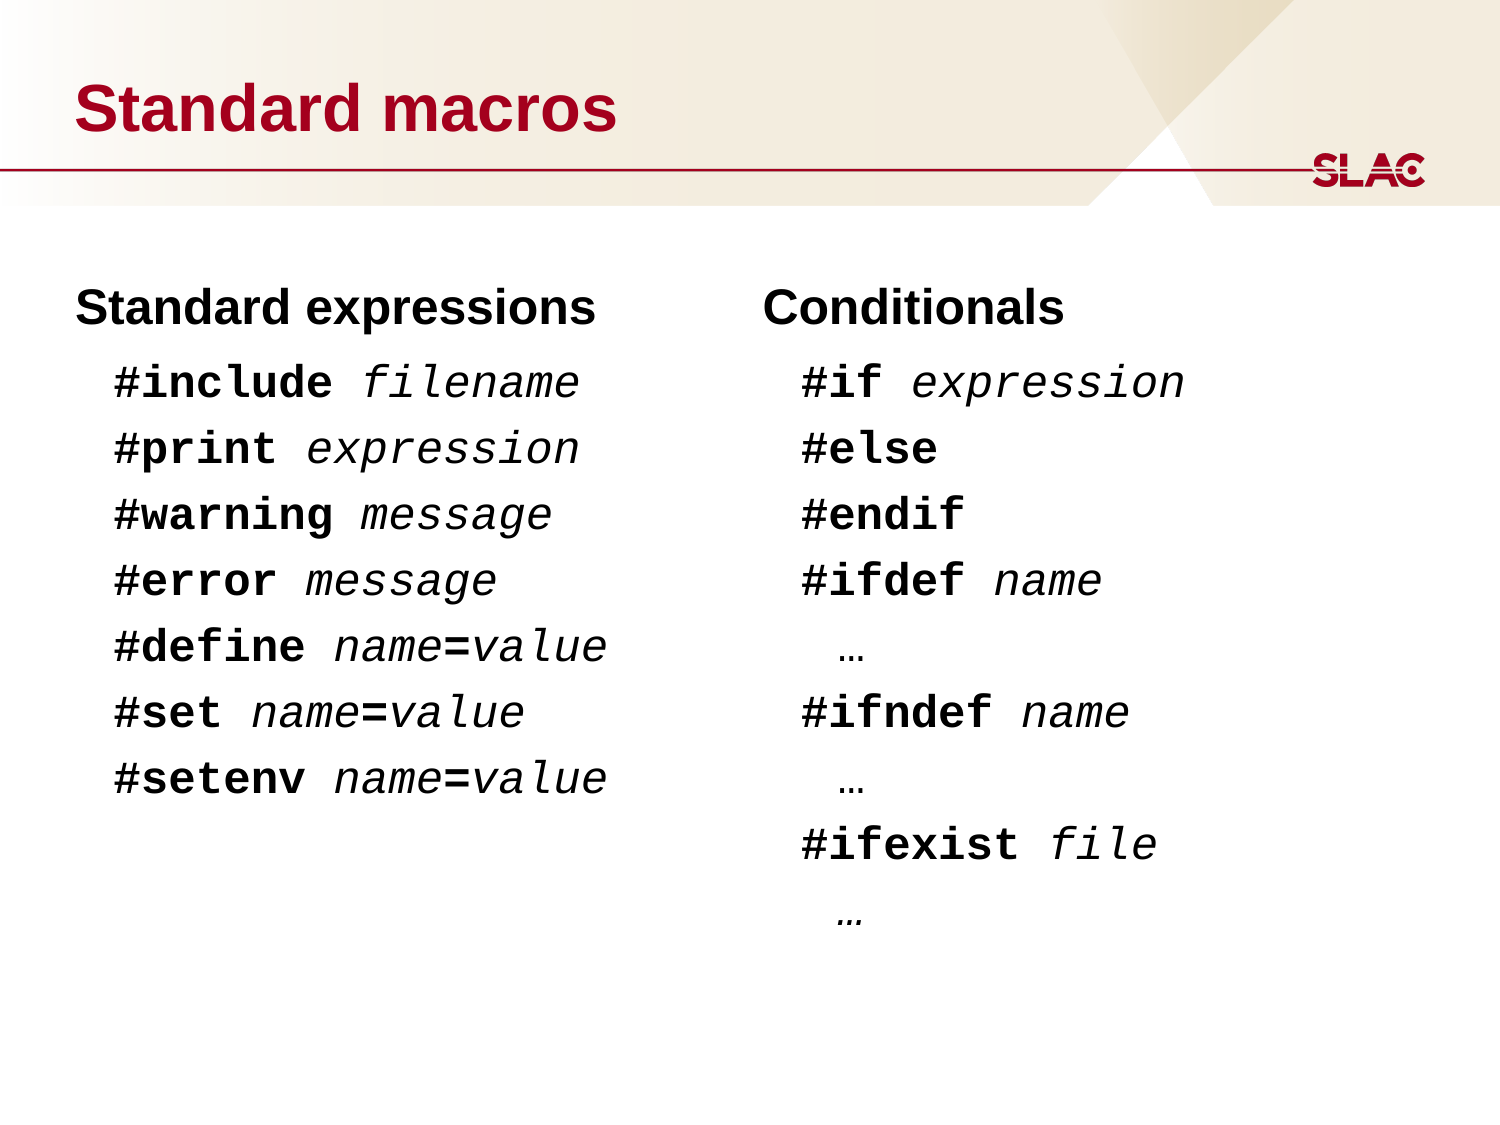

# Standard macros
Standard expressions
#include filename
#print expression
#warning message
#error message
#define name=value
#set name=value
#setenv name=value
Conditionals
#if expression
#else
#endif
#ifdef name
	…
#ifndef name
	…
#ifexist file
	…